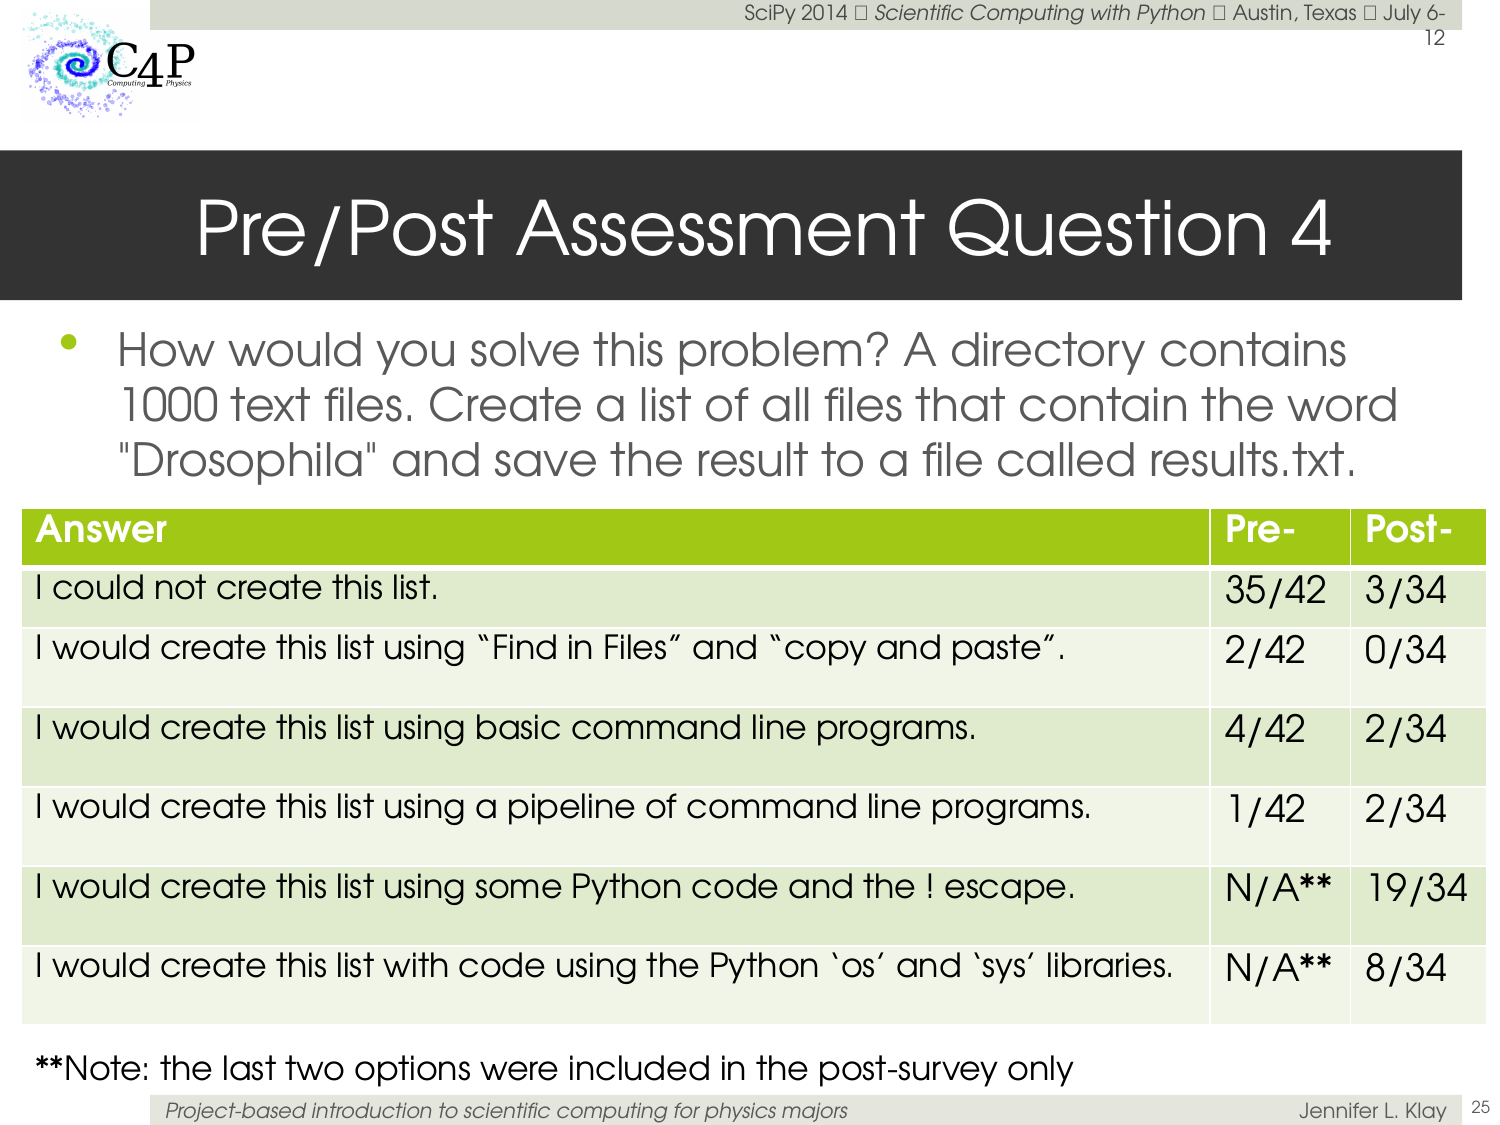

# Pre/Post Assessment Question 4
How would you solve this problem? A directory contains 1000 text files. Create a list of all files that contain the word "Drosophila" and save the result to a file called results.txt.
| Answer | Pre- | Post- |
| --- | --- | --- |
| I could not create this list. | 35/42 | 3/34 |
| I would create this list using “Find in Files” and “copy and paste”. | 2/42 | 0/34 |
| I would create this list using basic command line programs. | 4/42 | 2/34 |
| I would create this list using a pipeline of command line programs. | 1/42 | 2/34 |
| I would create this list using some Python code and the ! escape. | N/A\*\* | 19/34 |
| I would create this list with code using the Python ‘os’ and ‘sys’ libraries. | N/A\*\* | 8/34 |
**Note: the last two options were included in the post-survey only
25